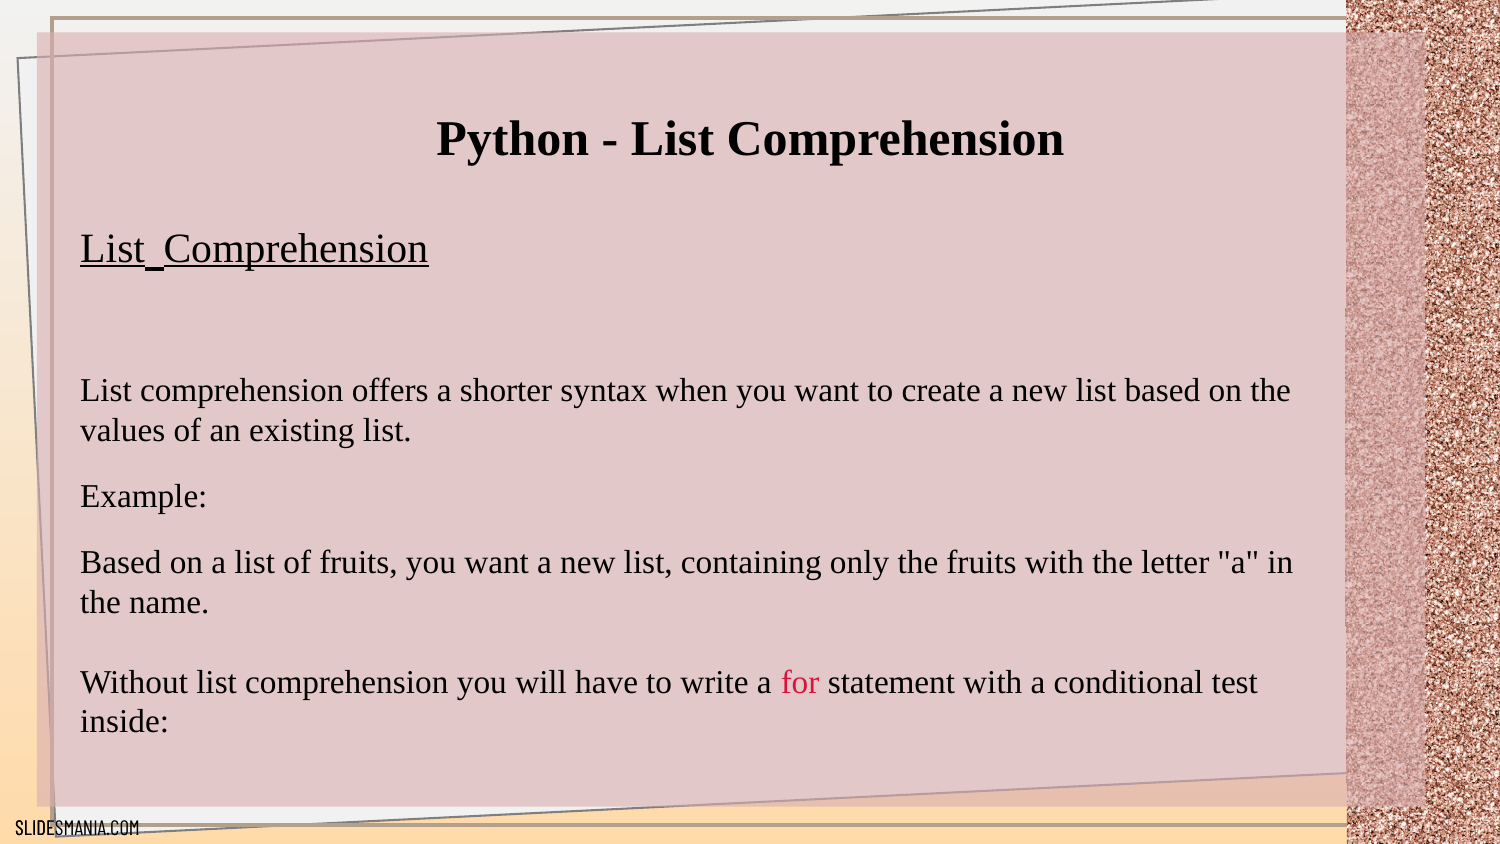

Python - List Comprehension
List Comprehension

List comprehension offers a shorter syntax when you want to create a new list based on the values of an existing list.

Example:

Based on a list of fruits, you want a new list, containing only the fruits with the letter "a" in the name.

Without list comprehension you will have to write a for statement with a conditional test inside: